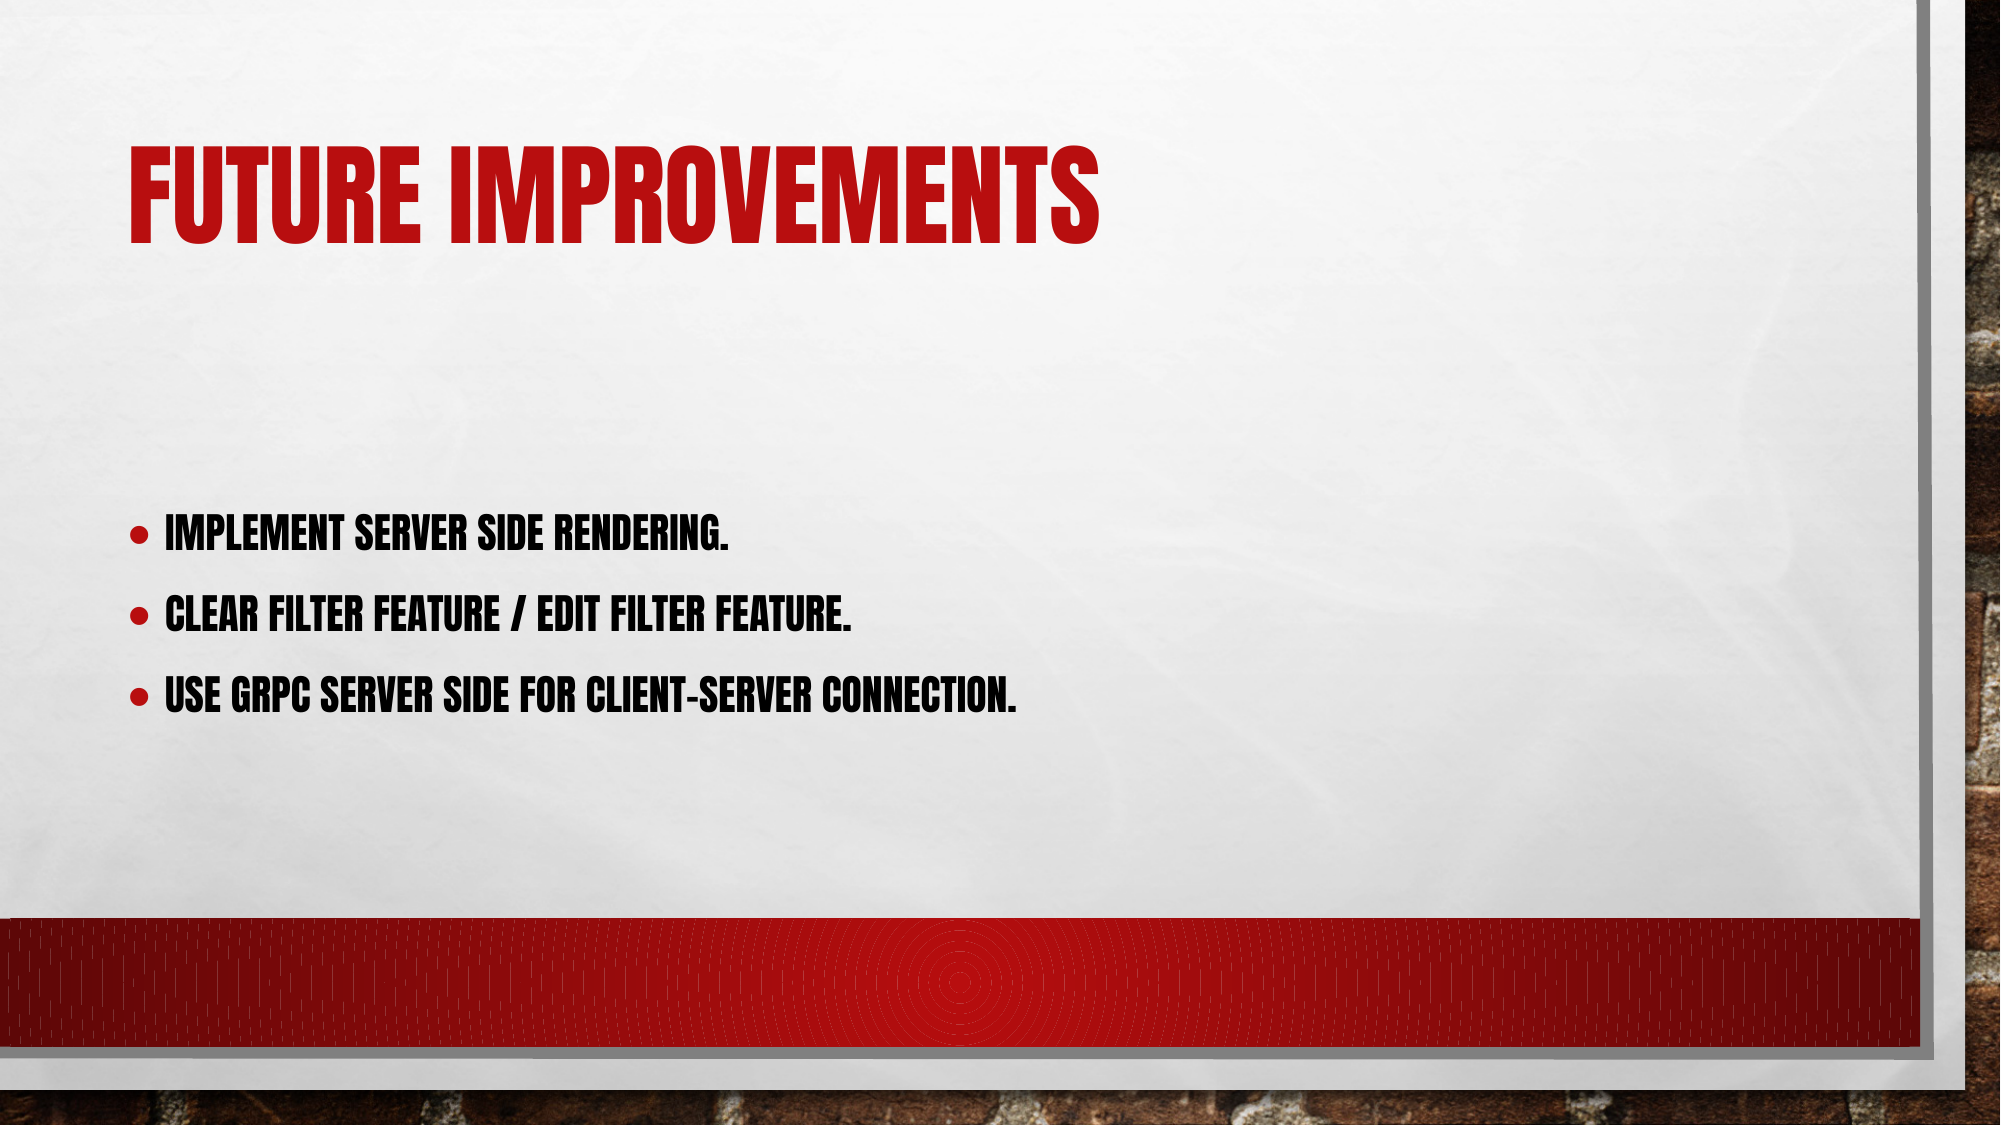

# future improvements
Implement Server side rendering.
Clear filter feature / edit filter feature.
Use GRPC server side for client-server connection.